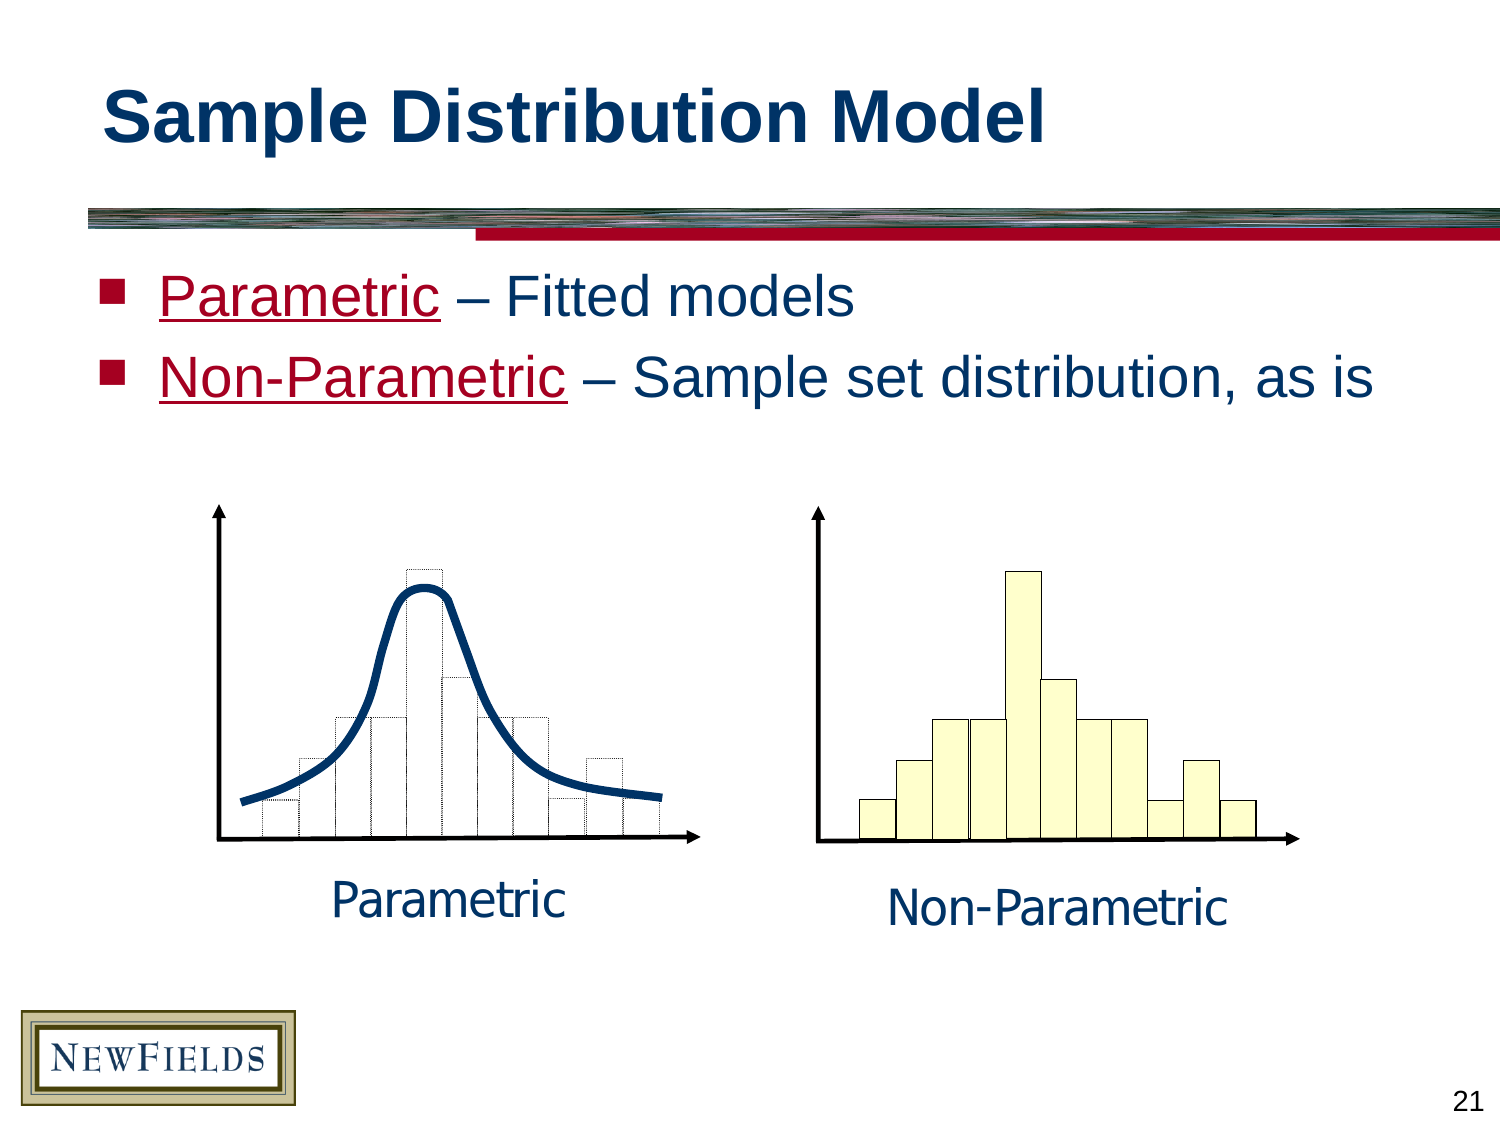

# Sample Distribution Model
Parametric – Fitted models
Non-Parametric – Sample set distribution, as is

Parametric
Non-Parametric
21